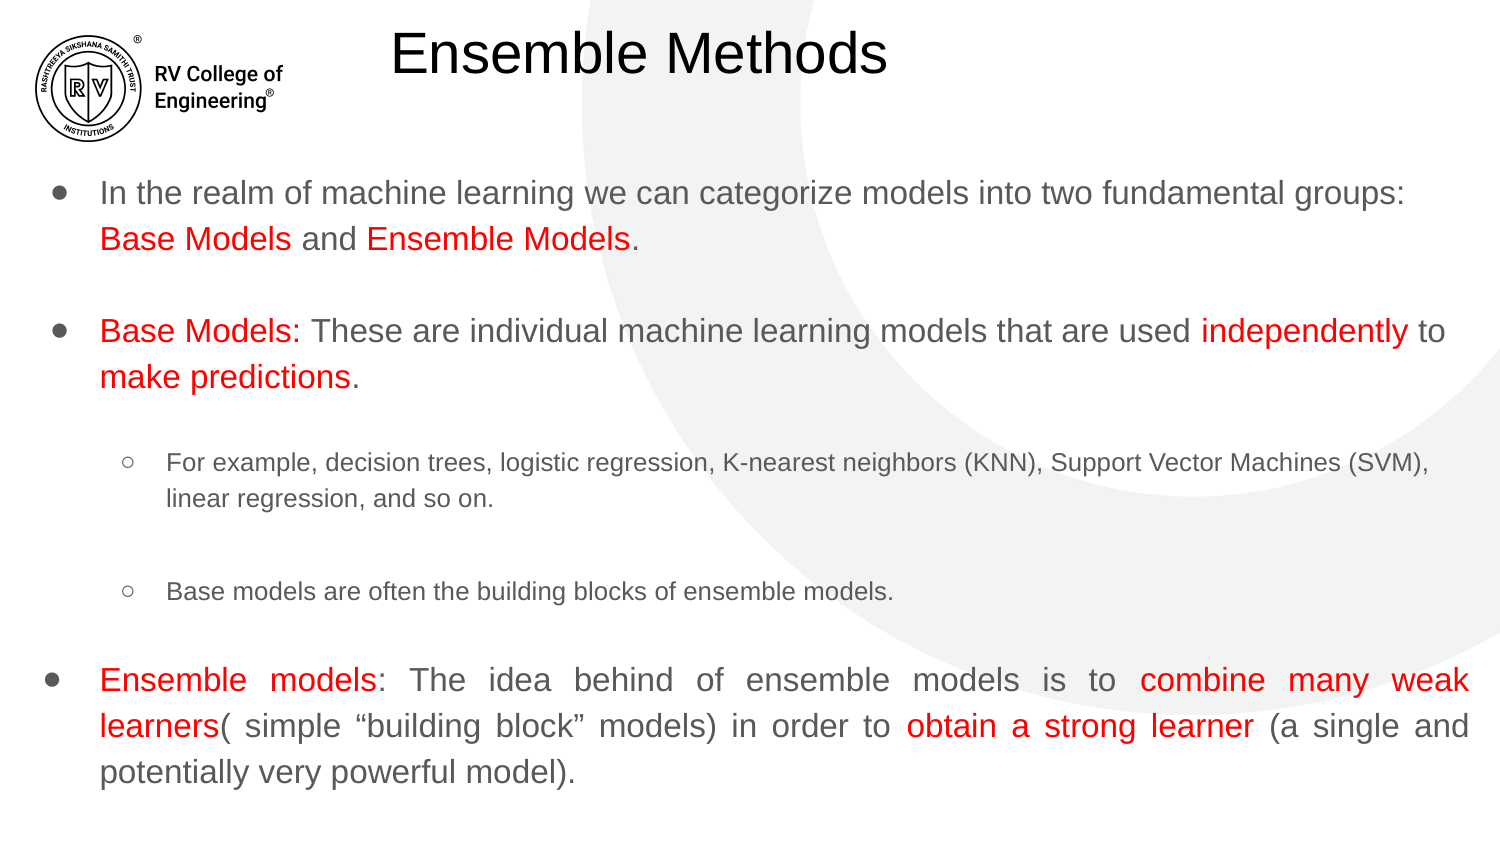

# Ensemble Methods
In the realm of machine learning we can categorize models into two fundamental groups: Base Models and Ensemble Models.

Base Models: These are individual machine learning models that are used independently to make predictions.

For example, decision trees, logistic regression, K-nearest neighbors (KNN), Support Vector Machines (SVM), linear regression, and so on.

Base models are often the building blocks of ensemble models.

Ensemble models: The idea behind of ensemble models is to combine many weak learners( simple “building block” models) in order to obtain a strong learner (a single and potentially very powerful model).